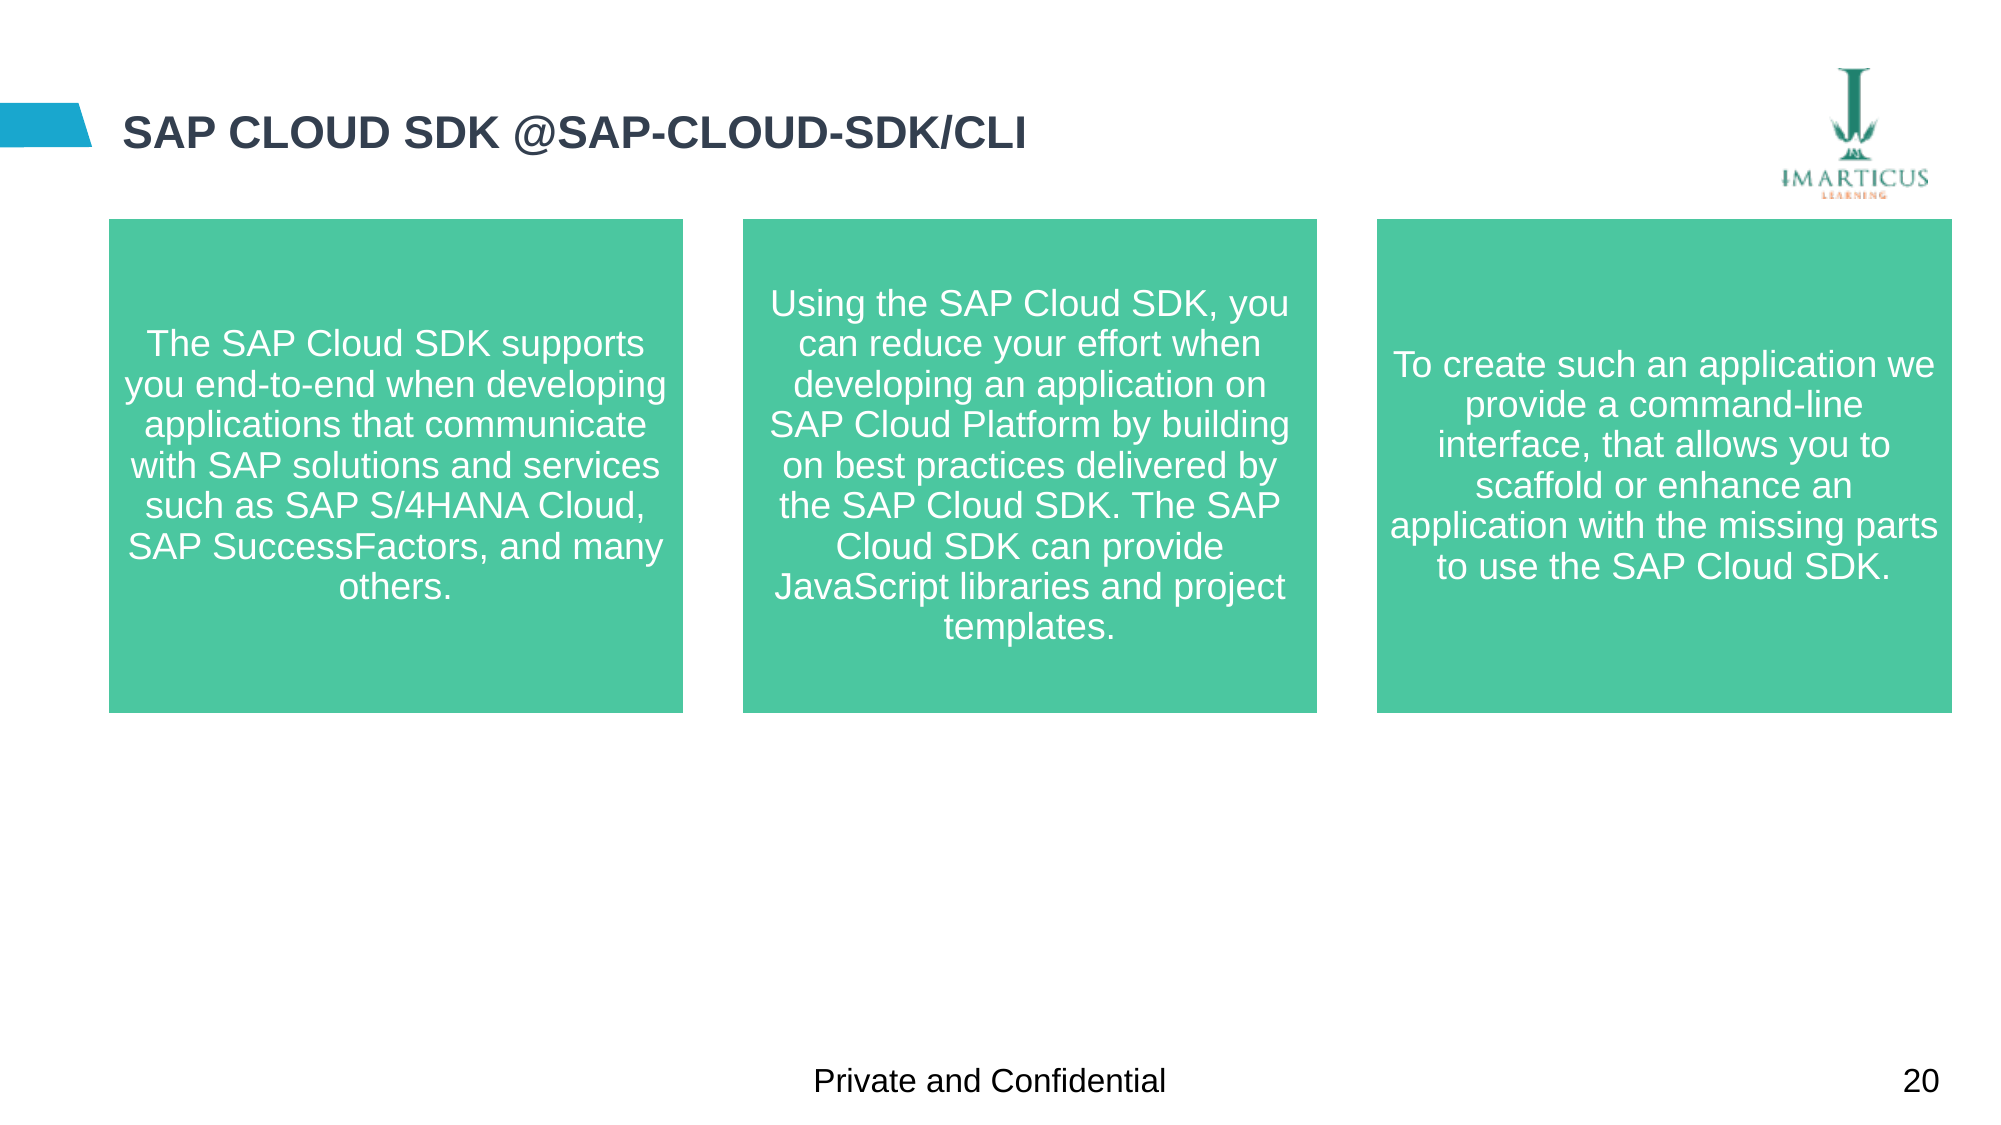

# SAP CLOUD SDK @SAP-CLOUD-SDK/CLI
The SAP Cloud SDK supports you end-to-end when developing applications that communicate with SAP solutions and services such as SAP S/4HANA Cloud, SAP SuccessFactors, and many others.
Using the SAP Cloud SDK, you can reduce your effort when developing an application on SAP Cloud Platform by building on best practices delivered by the SAP Cloud SDK. The SAP Cloud SDK can provide JavaScript libraries and project templates.
To create such an application we provide a command-line interface, that allows you to scaffold or enhance an application with the missing parts to use the SAP Cloud SDK.